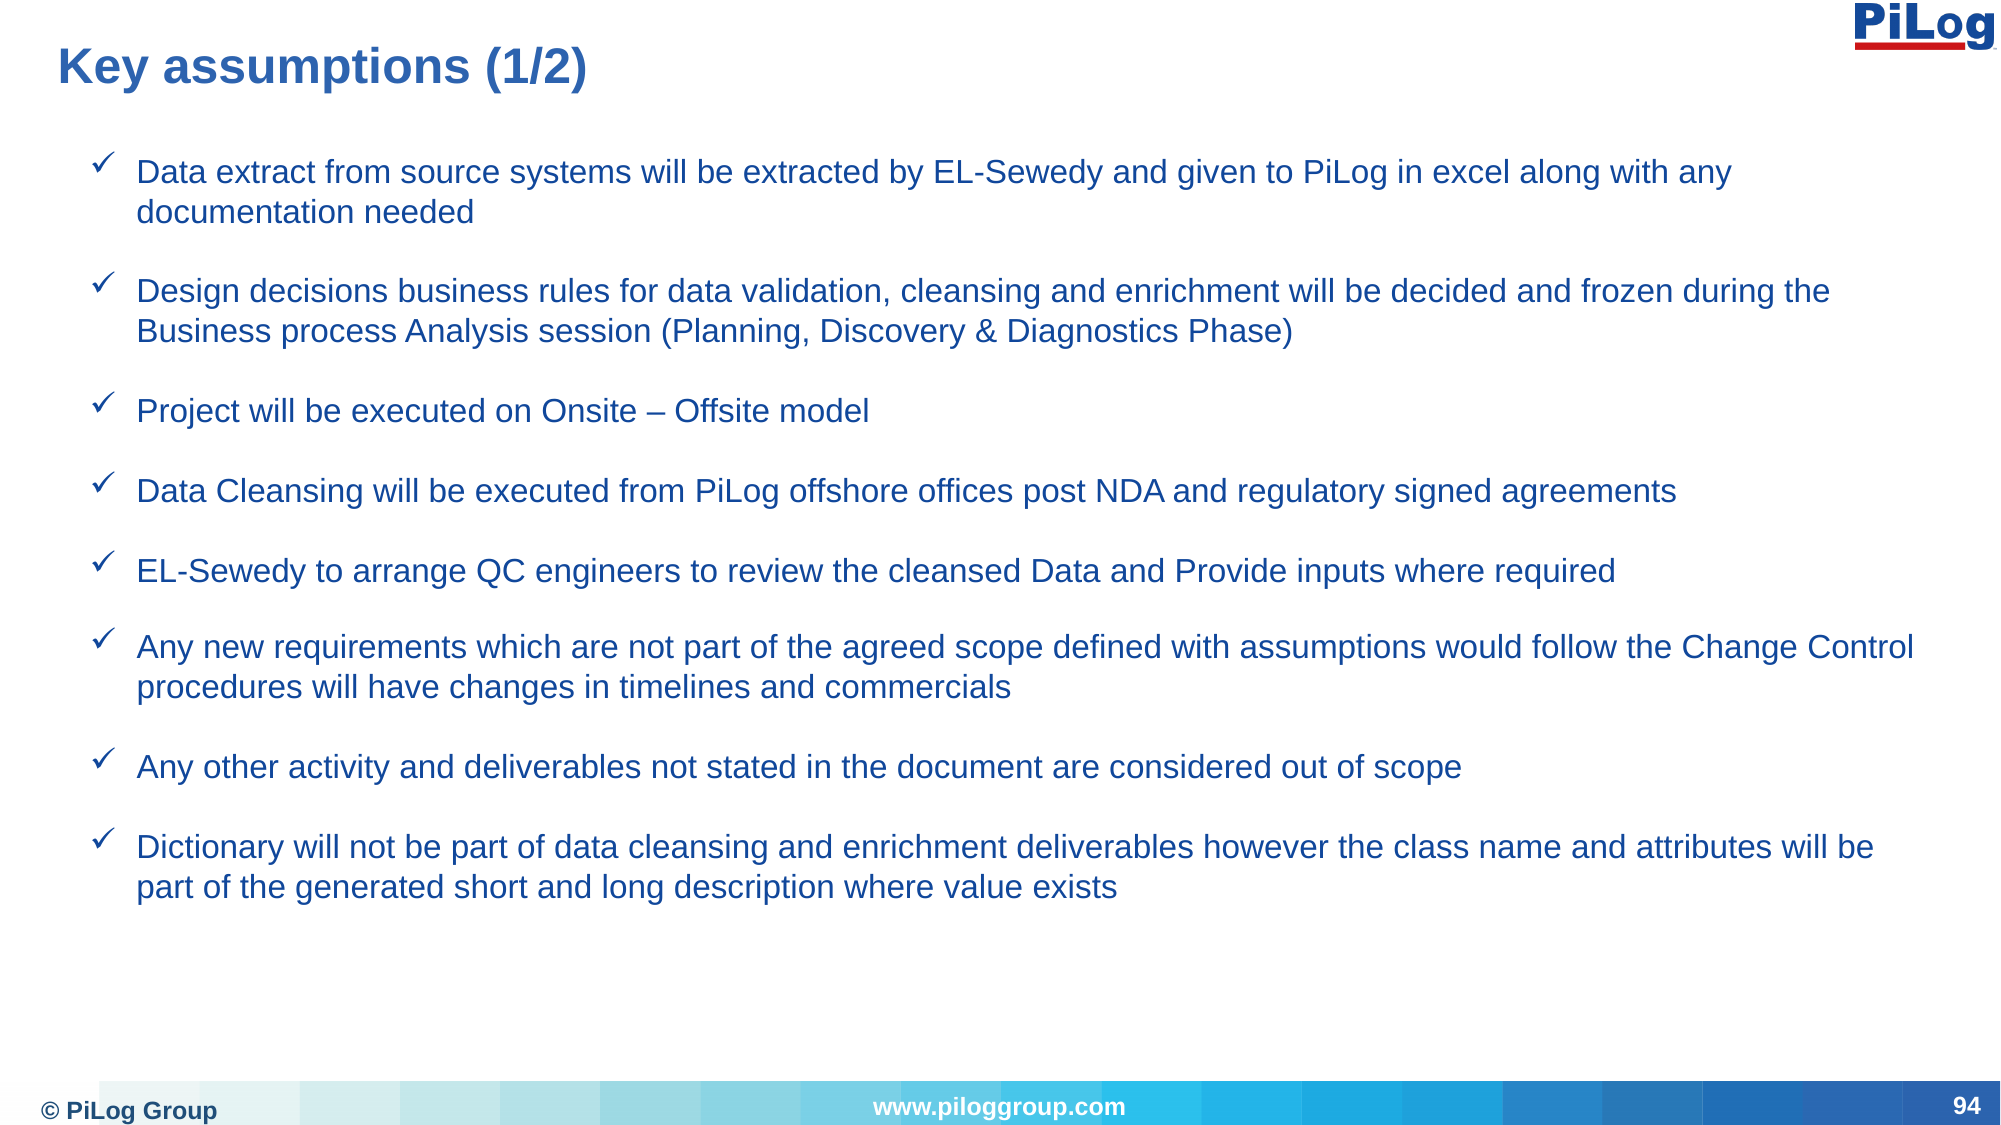

# Key assumptions (1/2)
Data extract from source systems will be extracted by EL-Sewedy and given to PiLog in excel along with any documentation needed

Design decisions business rules for data validation, cleansing and enrichment will be decided and frozen during the Business process Analysis session (Planning, Discovery & Diagnostics Phase)

Project will be executed on Onsite – Offsite model

Data Cleansing will be executed from PiLog offshore offices post NDA and regulatory signed agreements

EL-Sewedy to arrange QC engineers to review the cleansed Data and Provide inputs where required

Any new requirements which are not part of the agreed scope defined with assumptions would follow the Change Control procedures will have changes in timelines and commercials

Any other activity and deliverables not stated in the document are considered out of scope

Dictionary will not be part of data cleansing and enrichment deliverables however the class name and attributes will be part of the generated short and long description where value exists

© PiLog Group
www.piloggroup.com
94